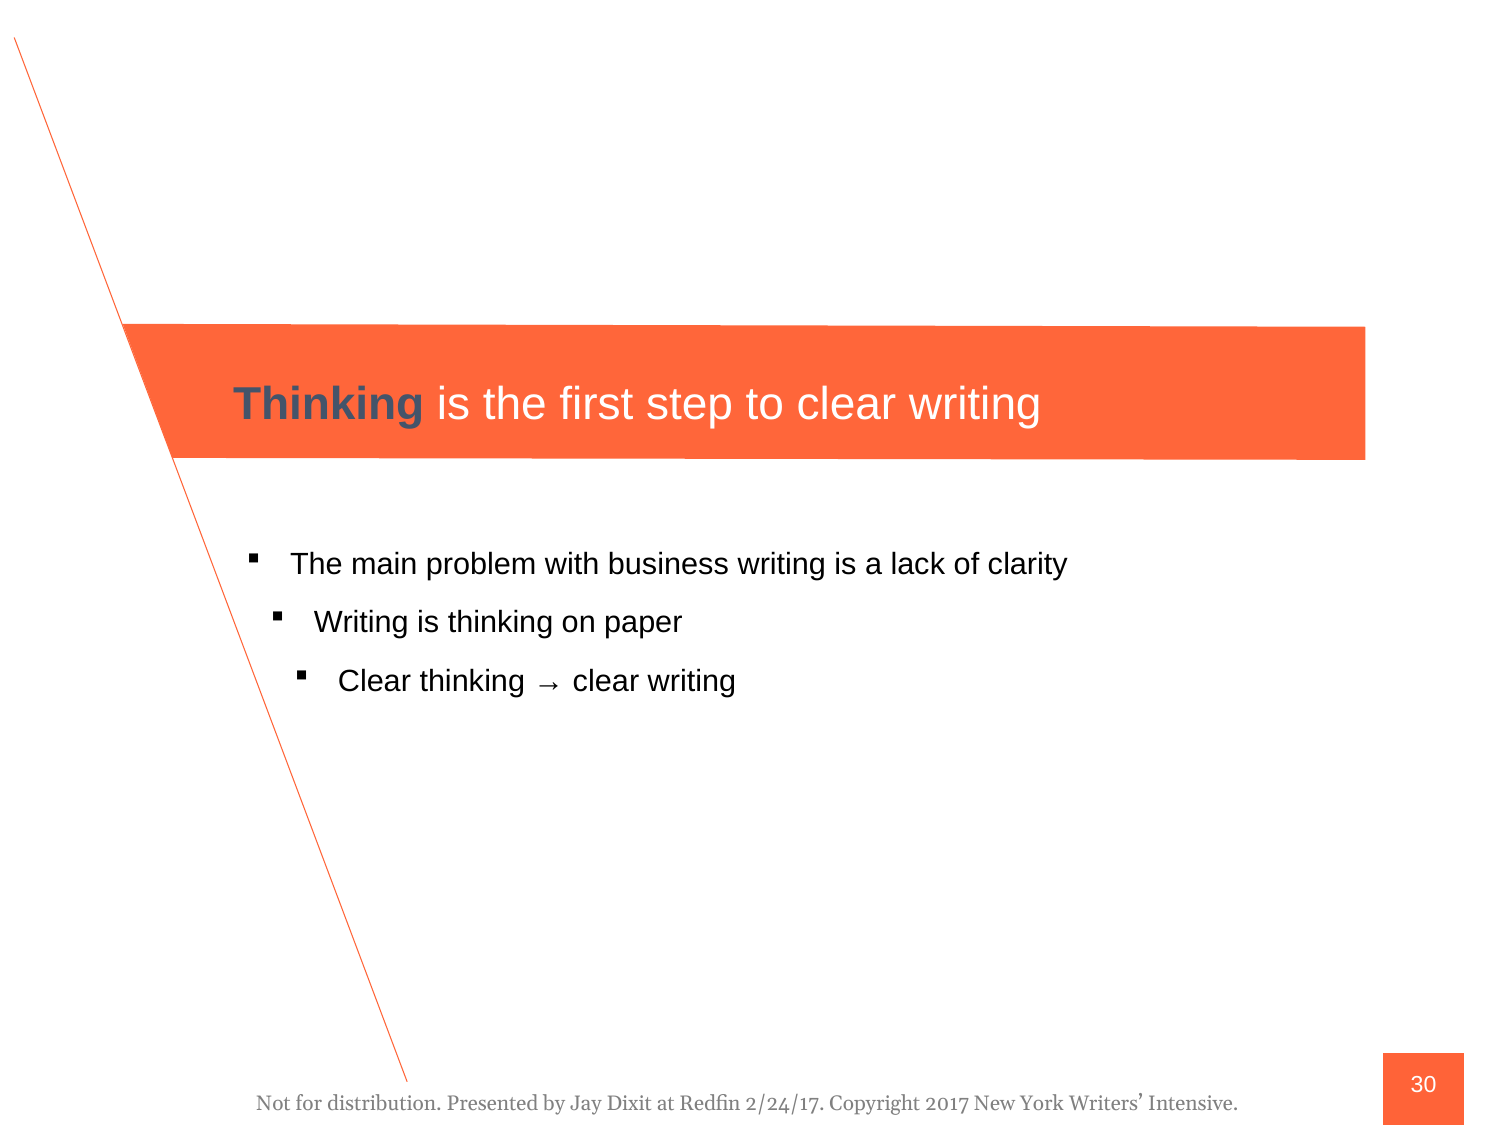

Thinking is the first step to clear writing

The main problem with business writing is a lack of clarity
Writing is thinking on paper
Clear thinking → clear writing